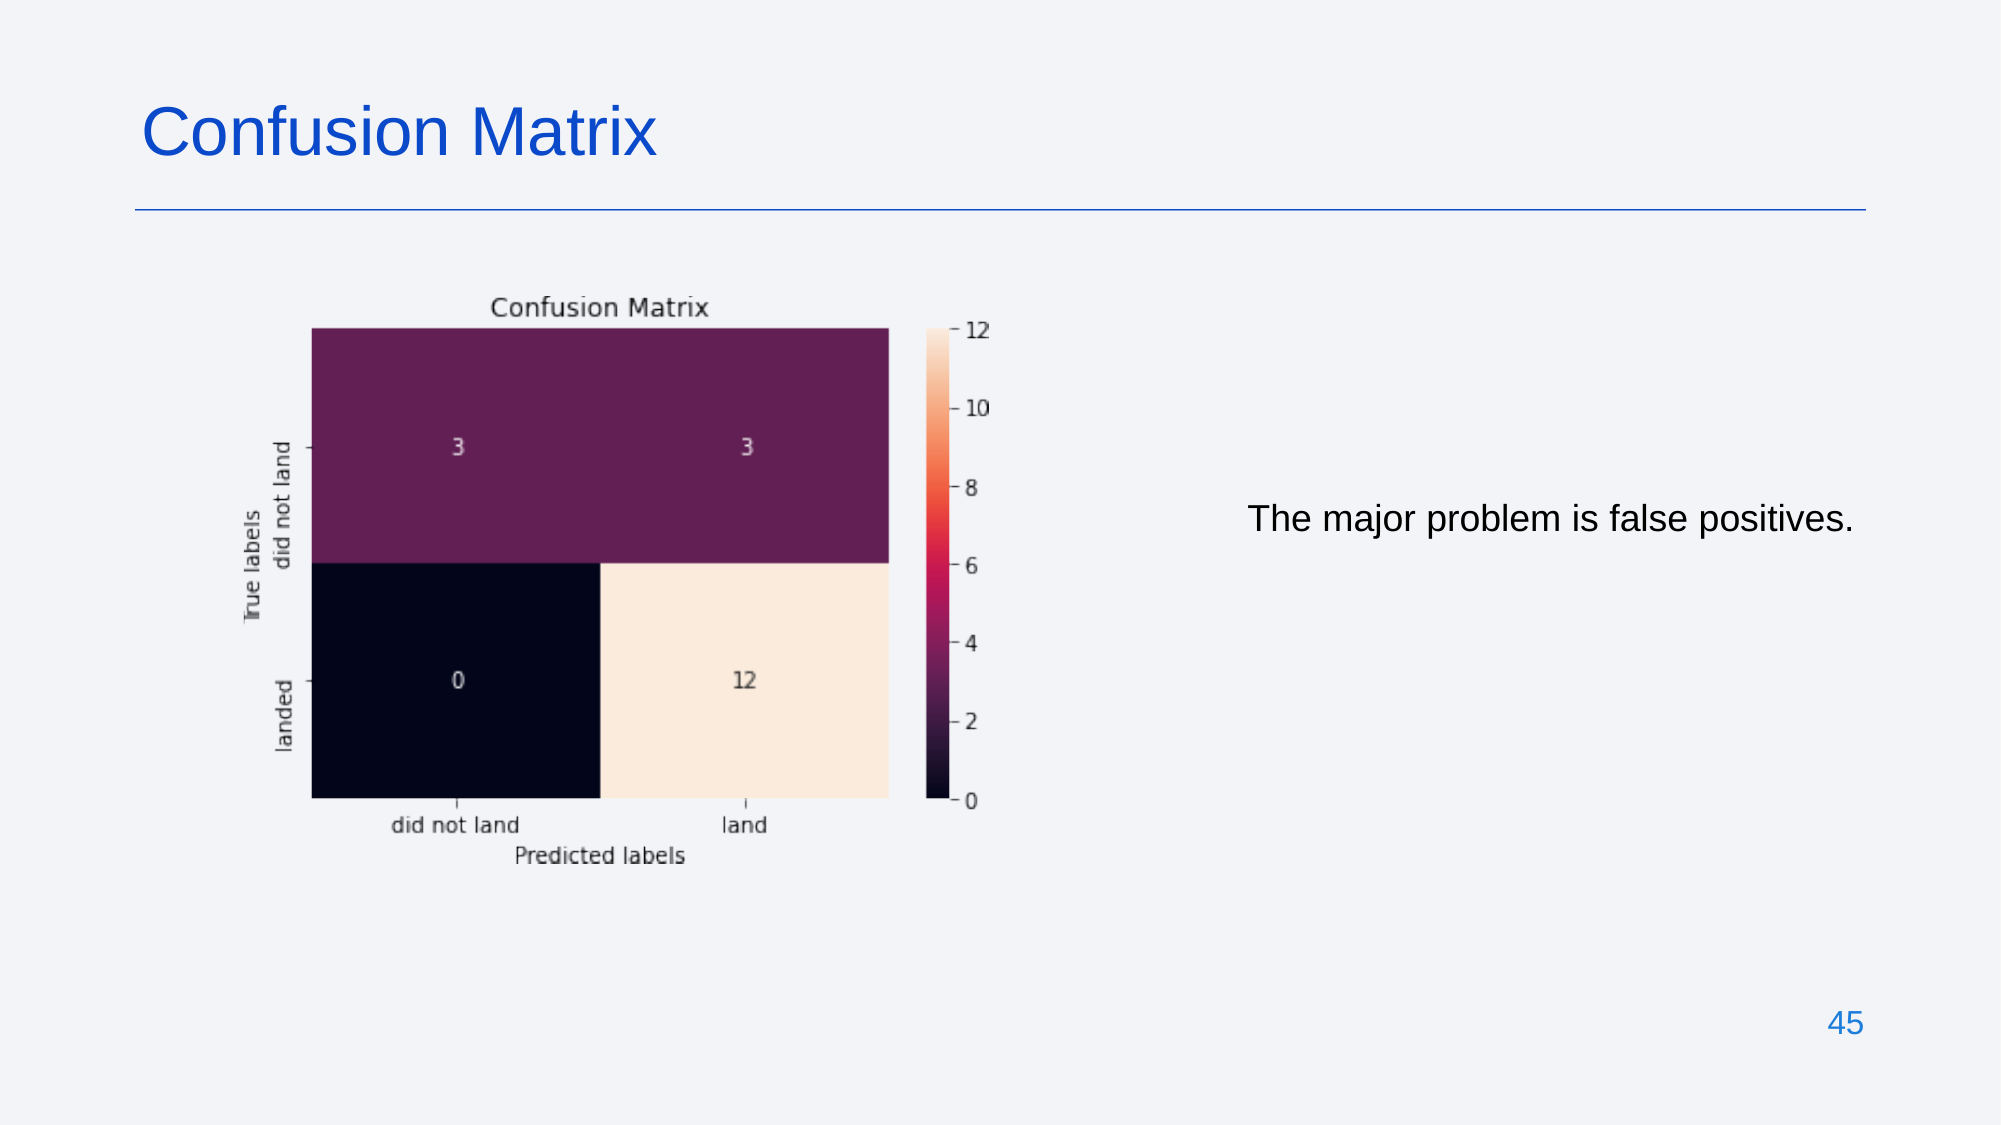

Confusion Matrix

The major problem is false positives.

45